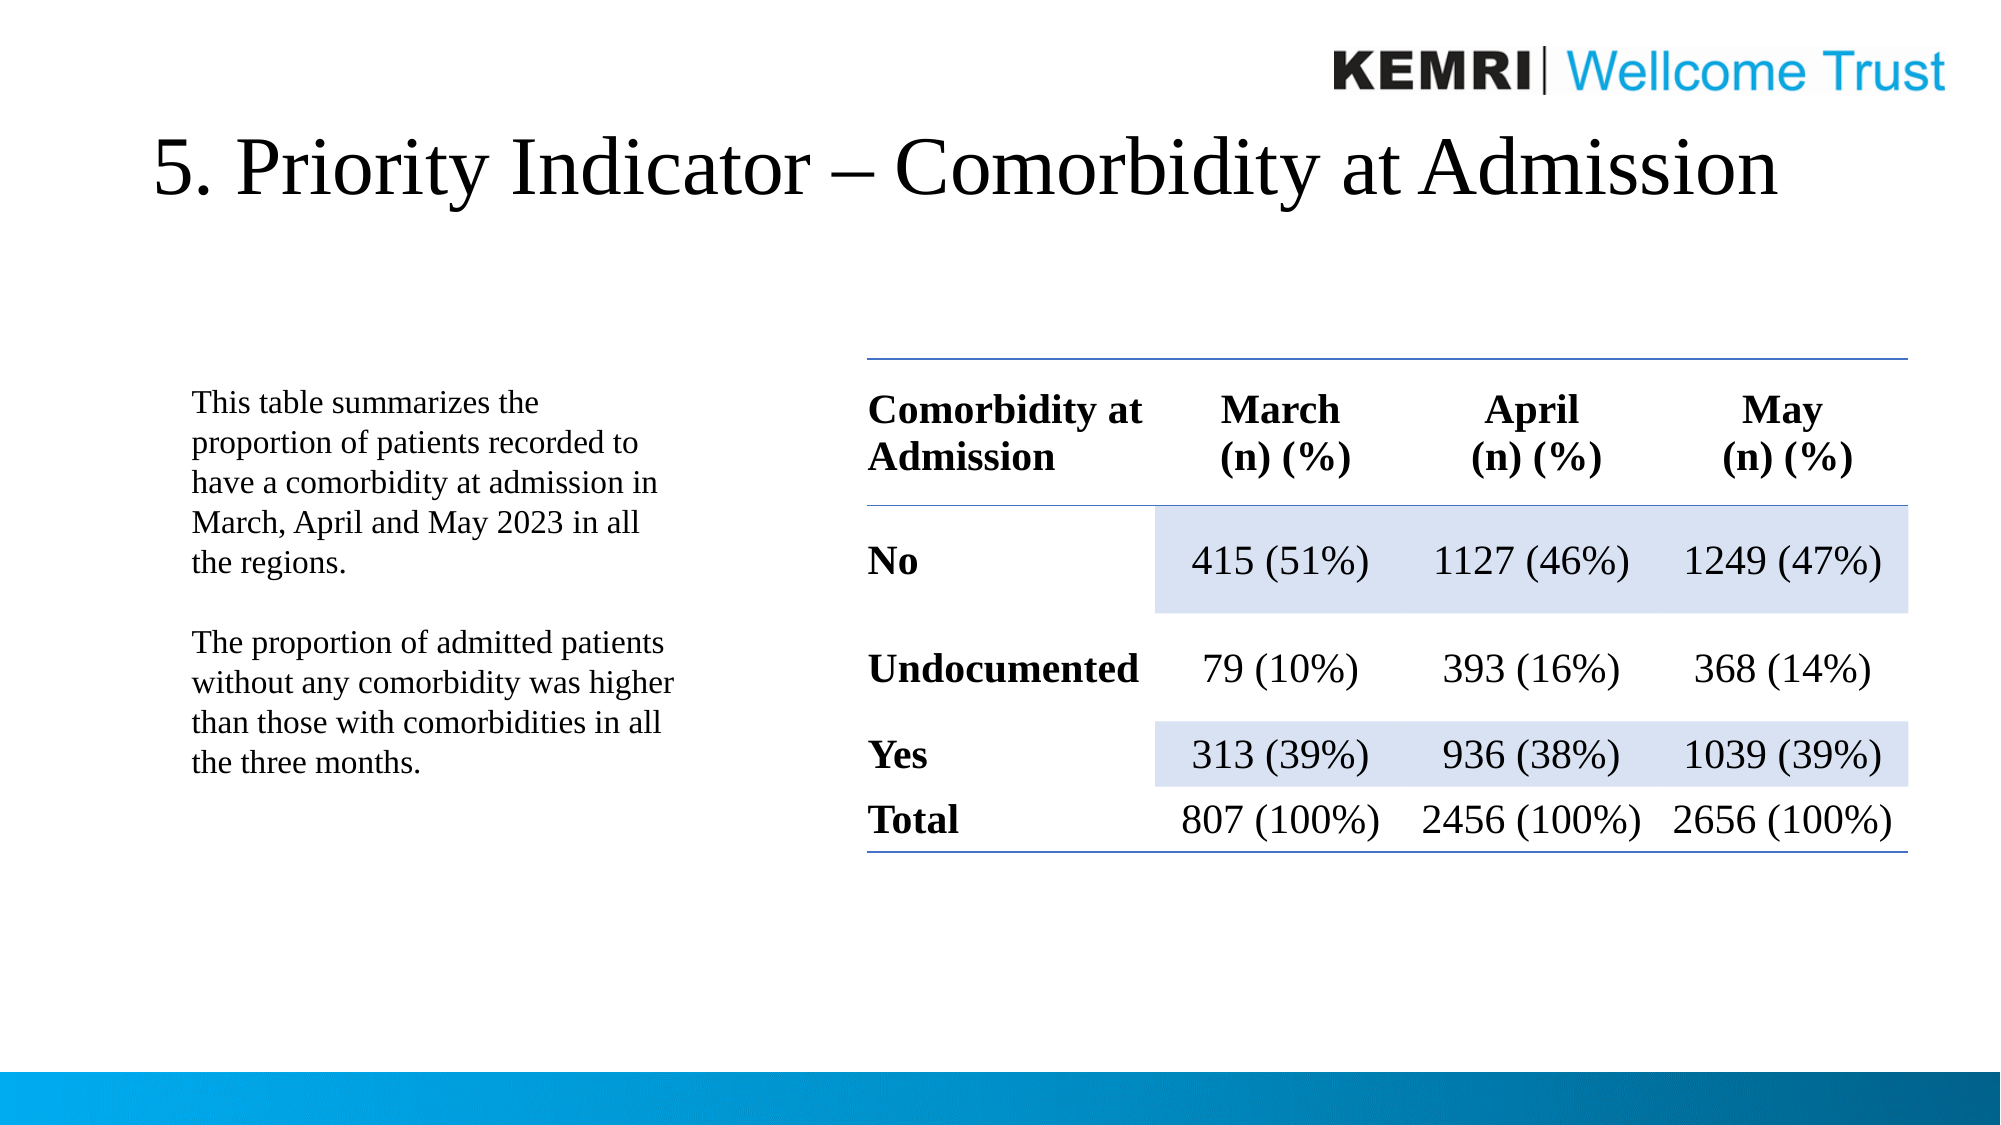

# 5. Priority Indicator – Comorbidity at Admission
| Comorbidity at Admission | March (n) (%) | April (n) (%) | May (n) (%) |
| --- | --- | --- | --- |
| No | 415 (51%) | 1127 (46%) | 1249 (47%) |
| Undocumented | 79 (10%) | 393 (16%) | 368 (14%) |
| Yes | 313 (39%) | 936 (38%) | 1039 (39%) |
| Total | 807 (100%) | 2456 (100%) | 2656 (100%) |
This table summarizes the proportion of patients recorded to have a comorbidity at admission in March, April and May 2023 in all the regions.

The proportion of admitted patients without any comorbidity was higher than those with comorbidities in all the three months.